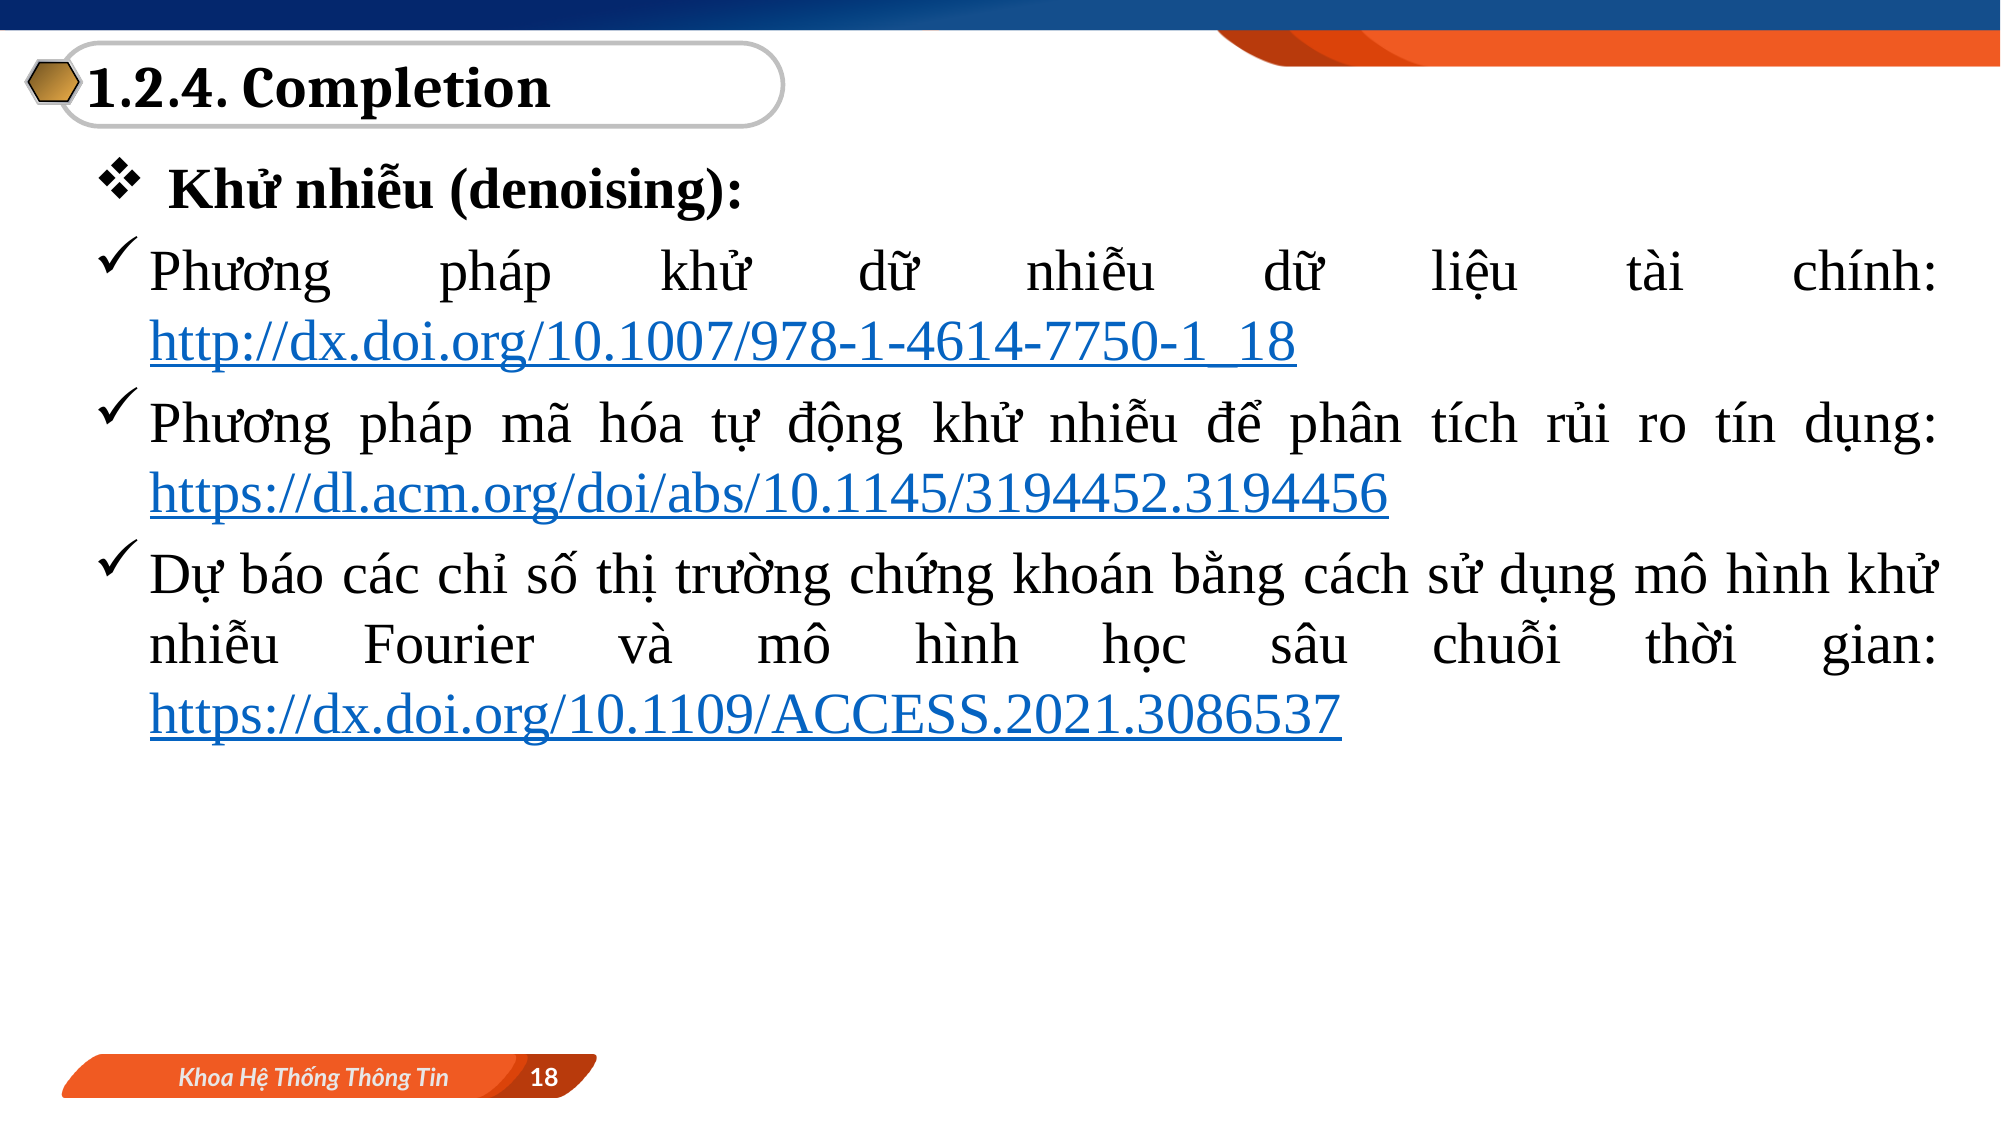

1.2.4. Completion

Khử nhiễu (denoising):
Phương pháp khử dữ nhiễu dữ liệu tài chính: http://dx.doi.org/10.1007/978-1-4614-7750-1_18
Phương pháp mã hóa tự động khử nhiễu để phân tích rủi ro tín dụng: https://dl.acm.org/doi/abs/10.1145/3194452.3194456
Dự báo các chỉ số thị trường chứng khoán bằng cách sử dụng mô hình khử nhiễu Fourier và mô hình học sâu chuỗi thời gian: https://dx.doi.org/10.1109/ACCESS.2021.3086537

18
Khoa Hệ Thống Thông Tin